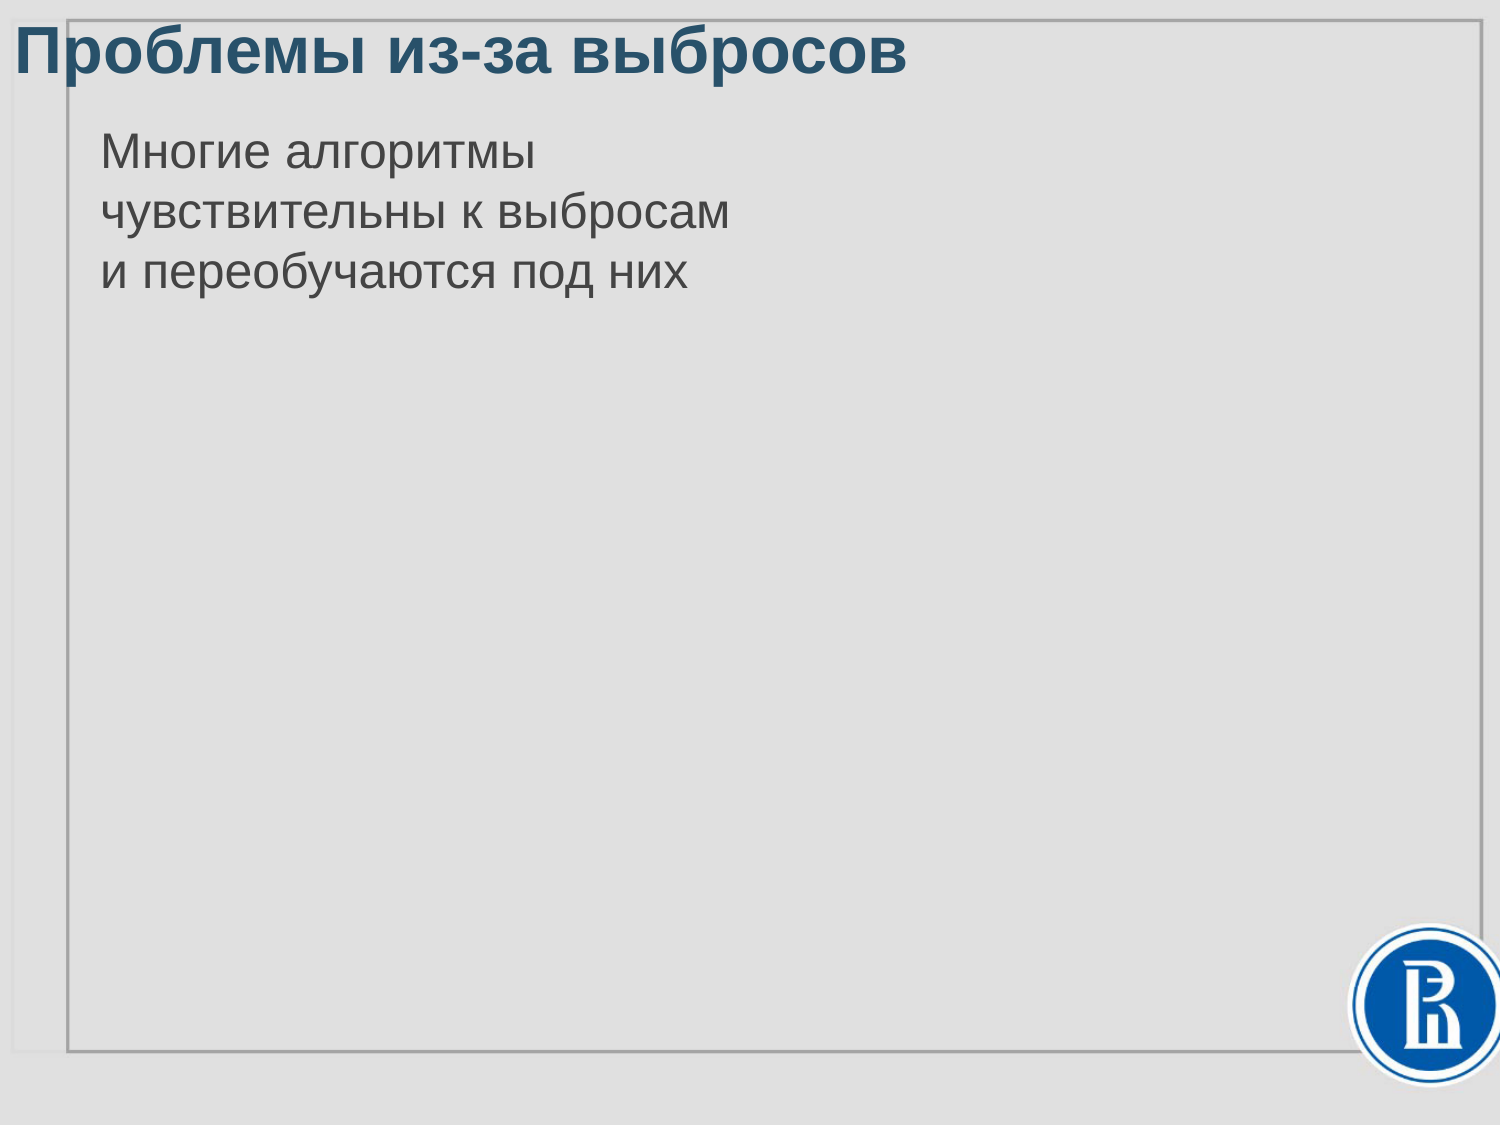

Проблемы из-за выбросов
Многие алгоритмы чувствительны к выбросам
и переобучаются под них